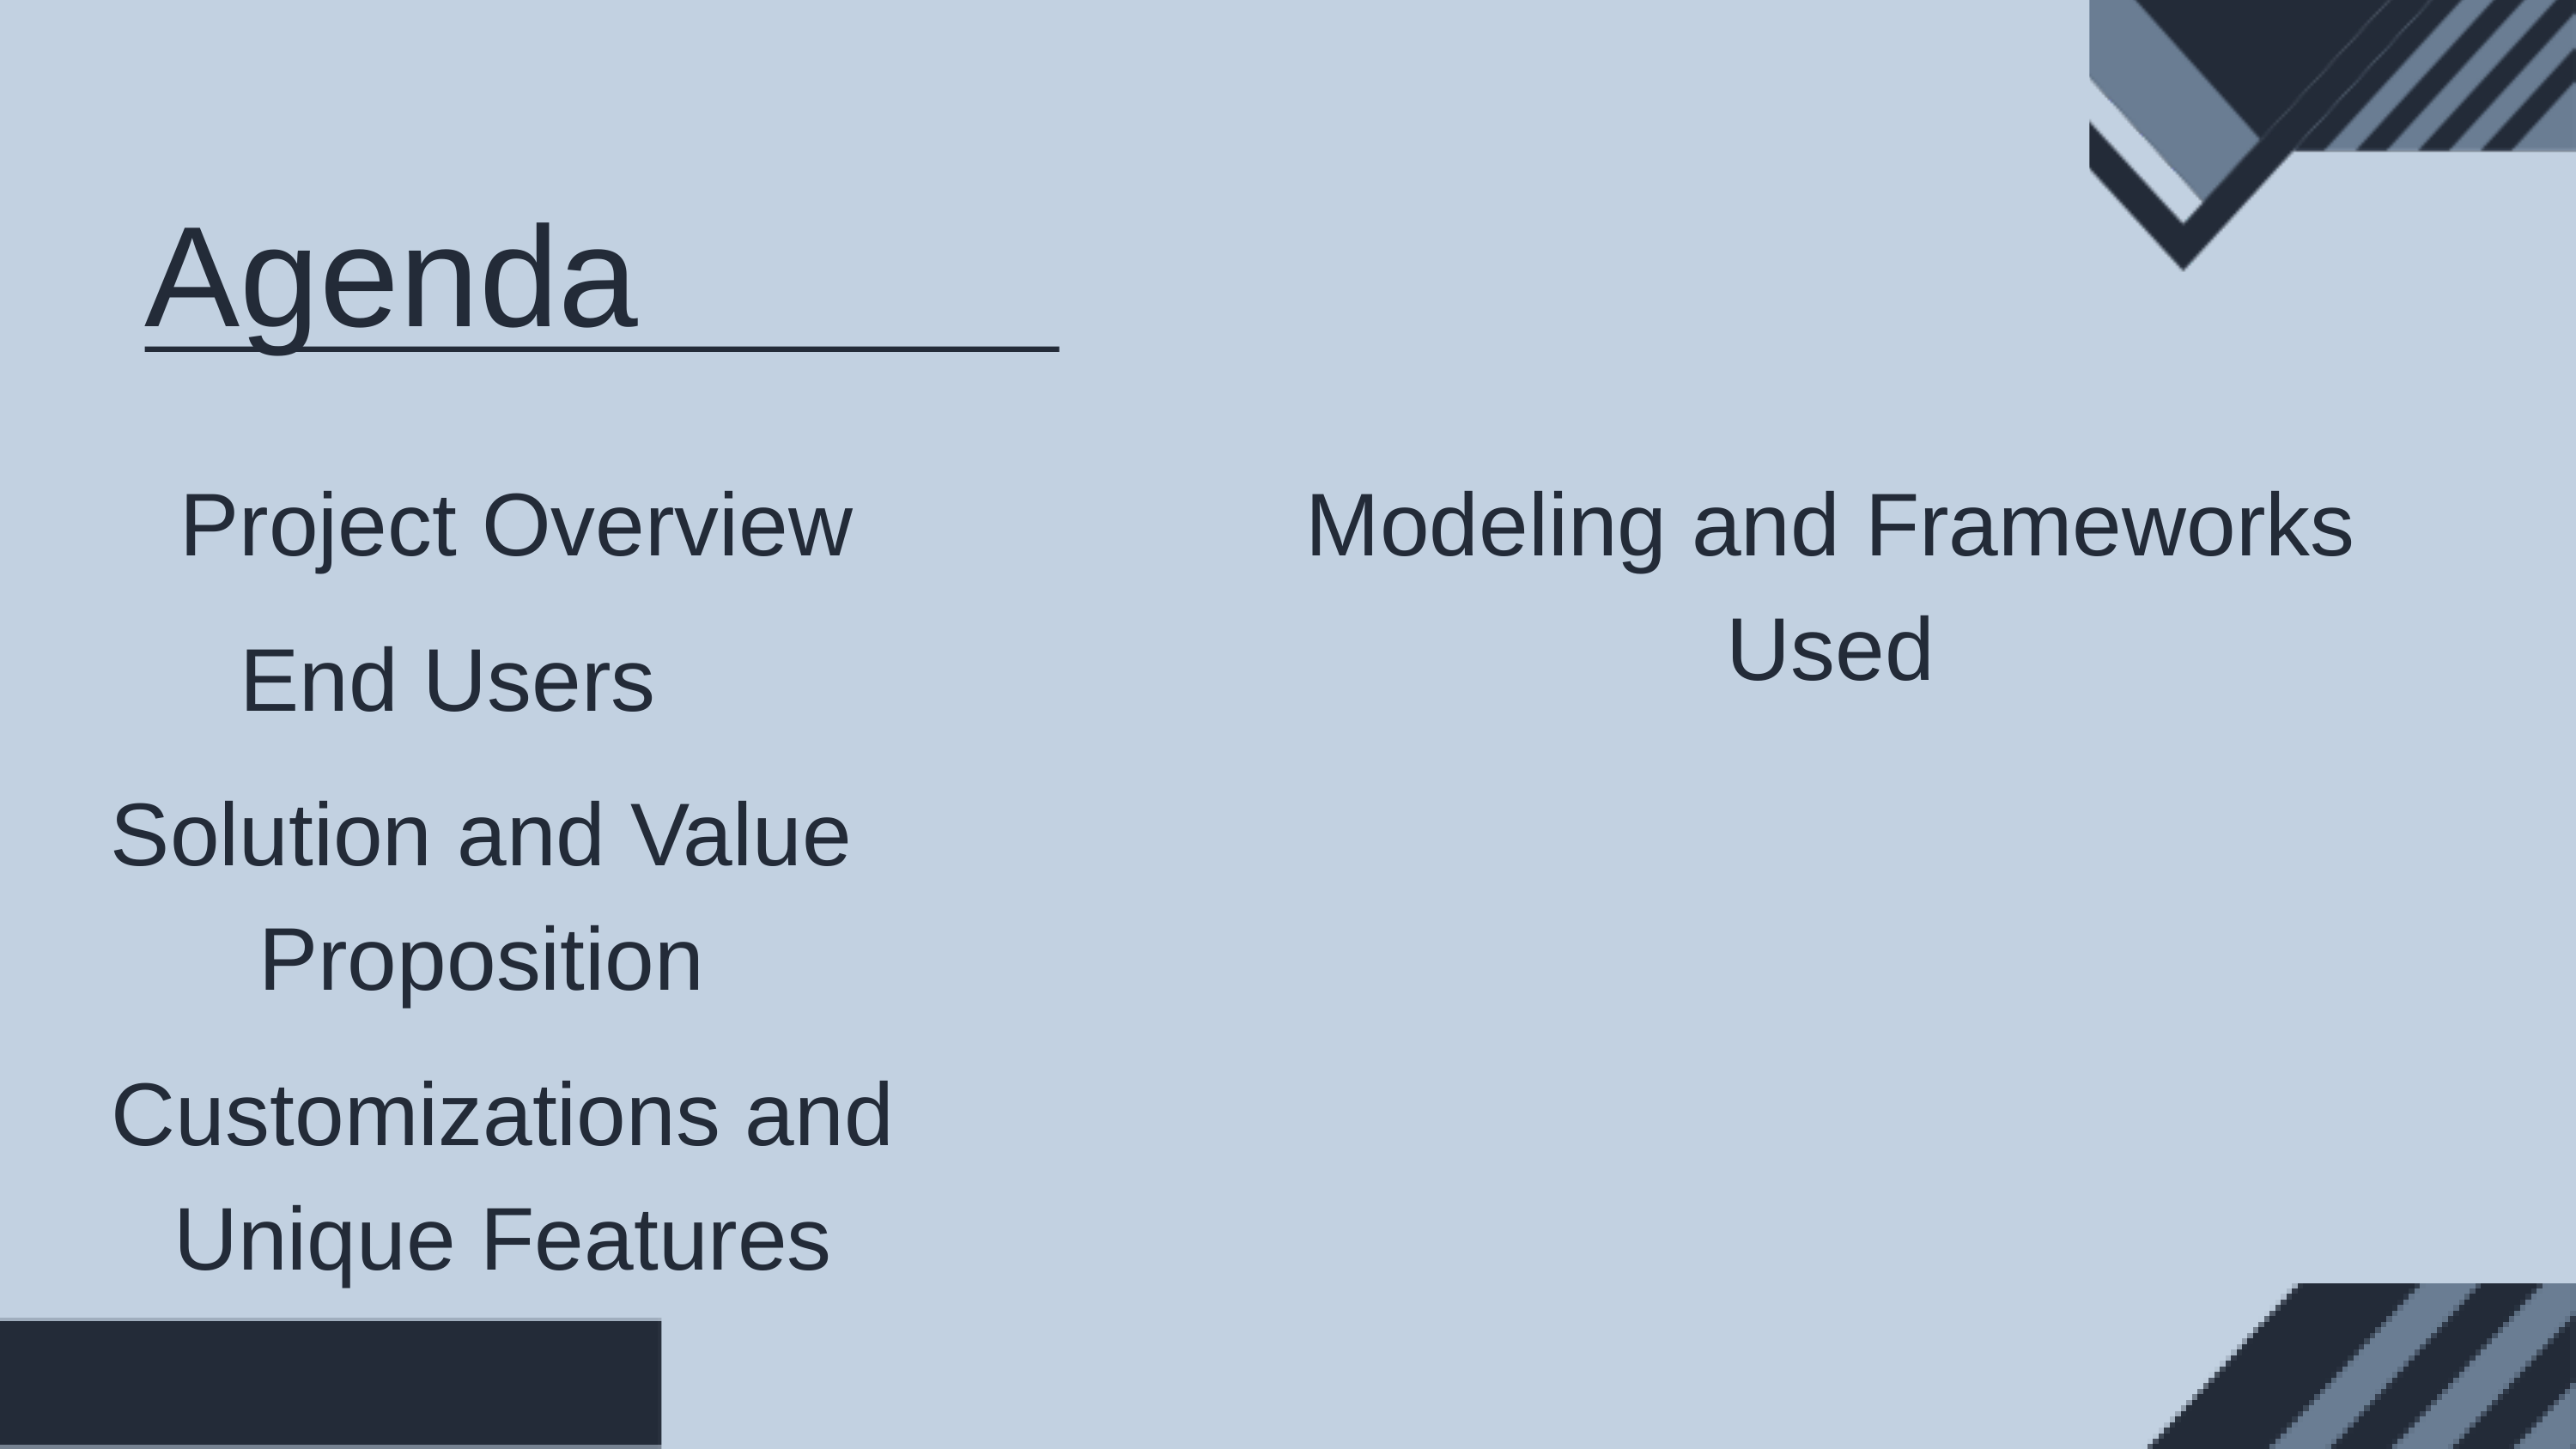

Agenda

Project Overview
Modeling and Frameworks Used
End Users
Solution and Value Proposition
Customizations and Unique Features